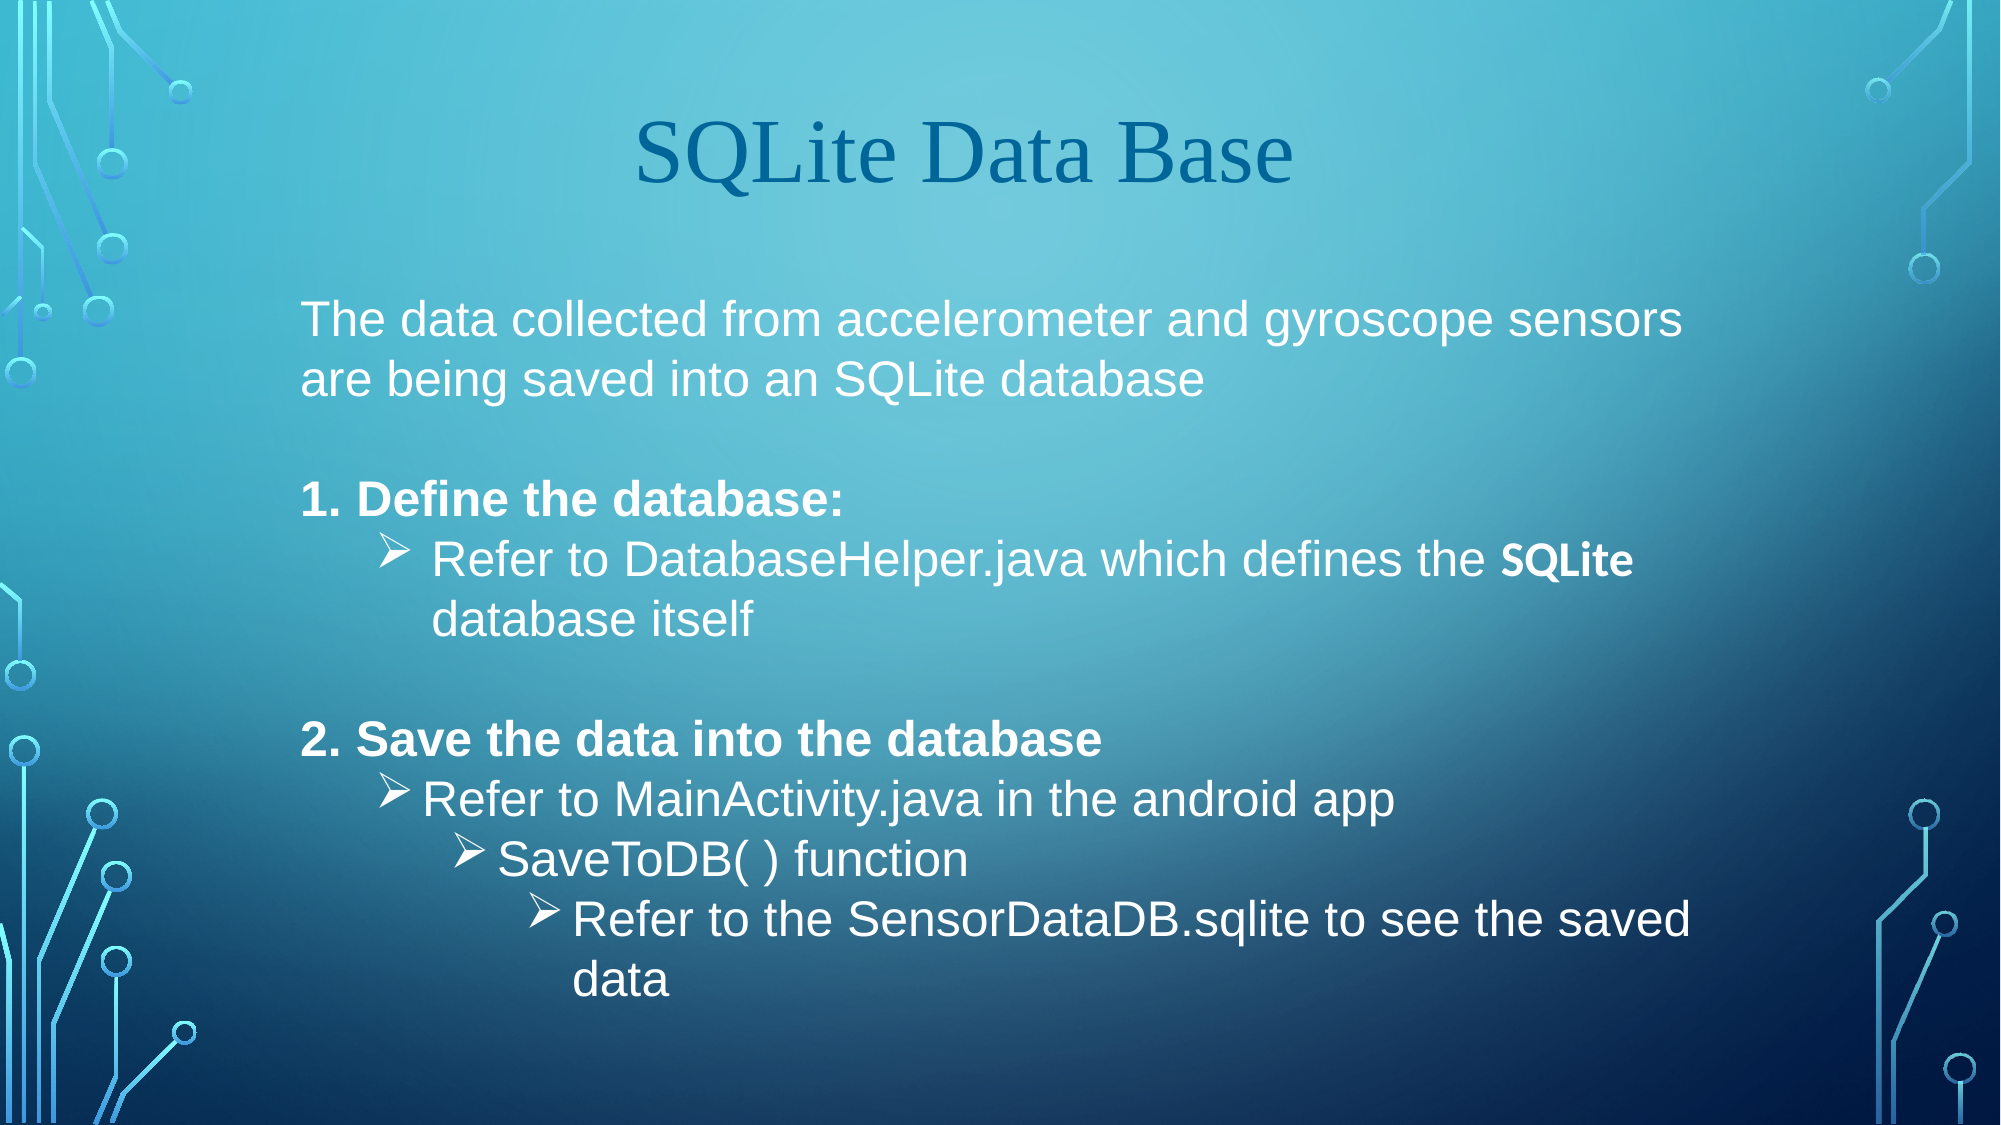

SQLite Data Base
The data collected from accelerometer and gyroscope sensors are being saved into an SQLite database

Define the database:
Refer to DatabaseHelper.java which defines the SQLite database itself

2. Save the data into the database
Refer to MainActivity.java in the android app
SaveToDB( ) function
Refer to the SensorDataDB.sqlite to see the saved data